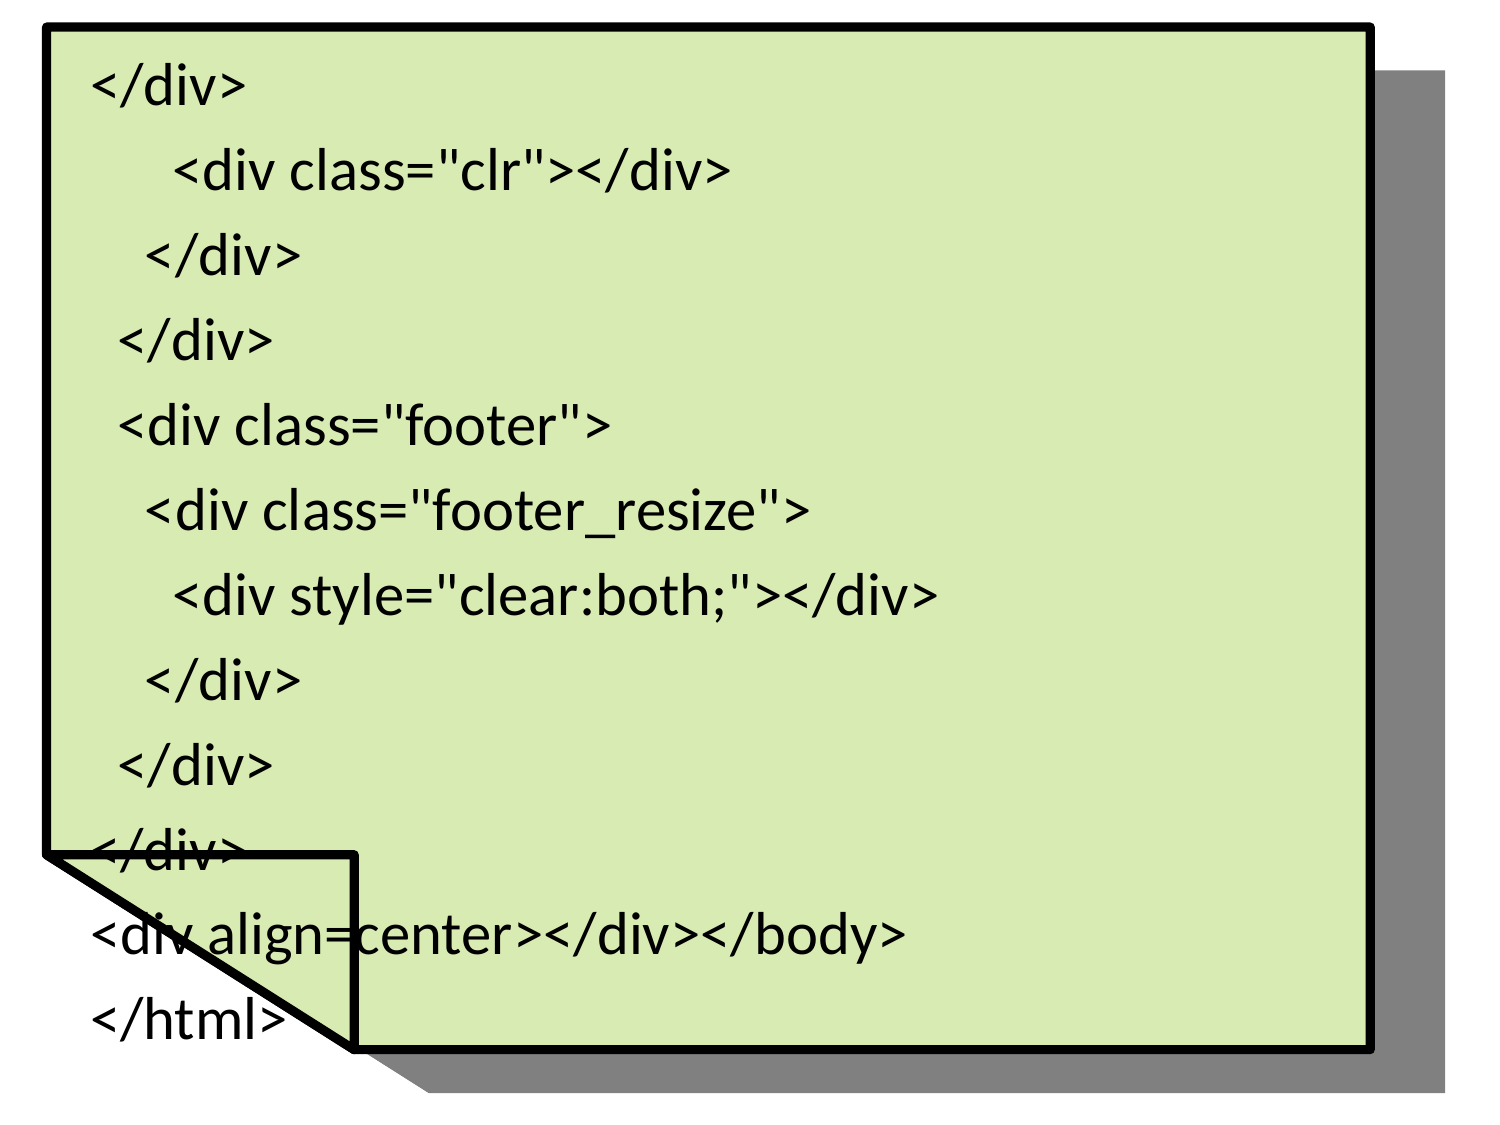

</div>
      <div class="clr"></div>
    </div>
  </div>
  <div class="footer">
    <div class="footer_resize">
      <div style="clear:both;"></div>
    </div>
  </div>
</div>
<div align=center></div></body>
</html>